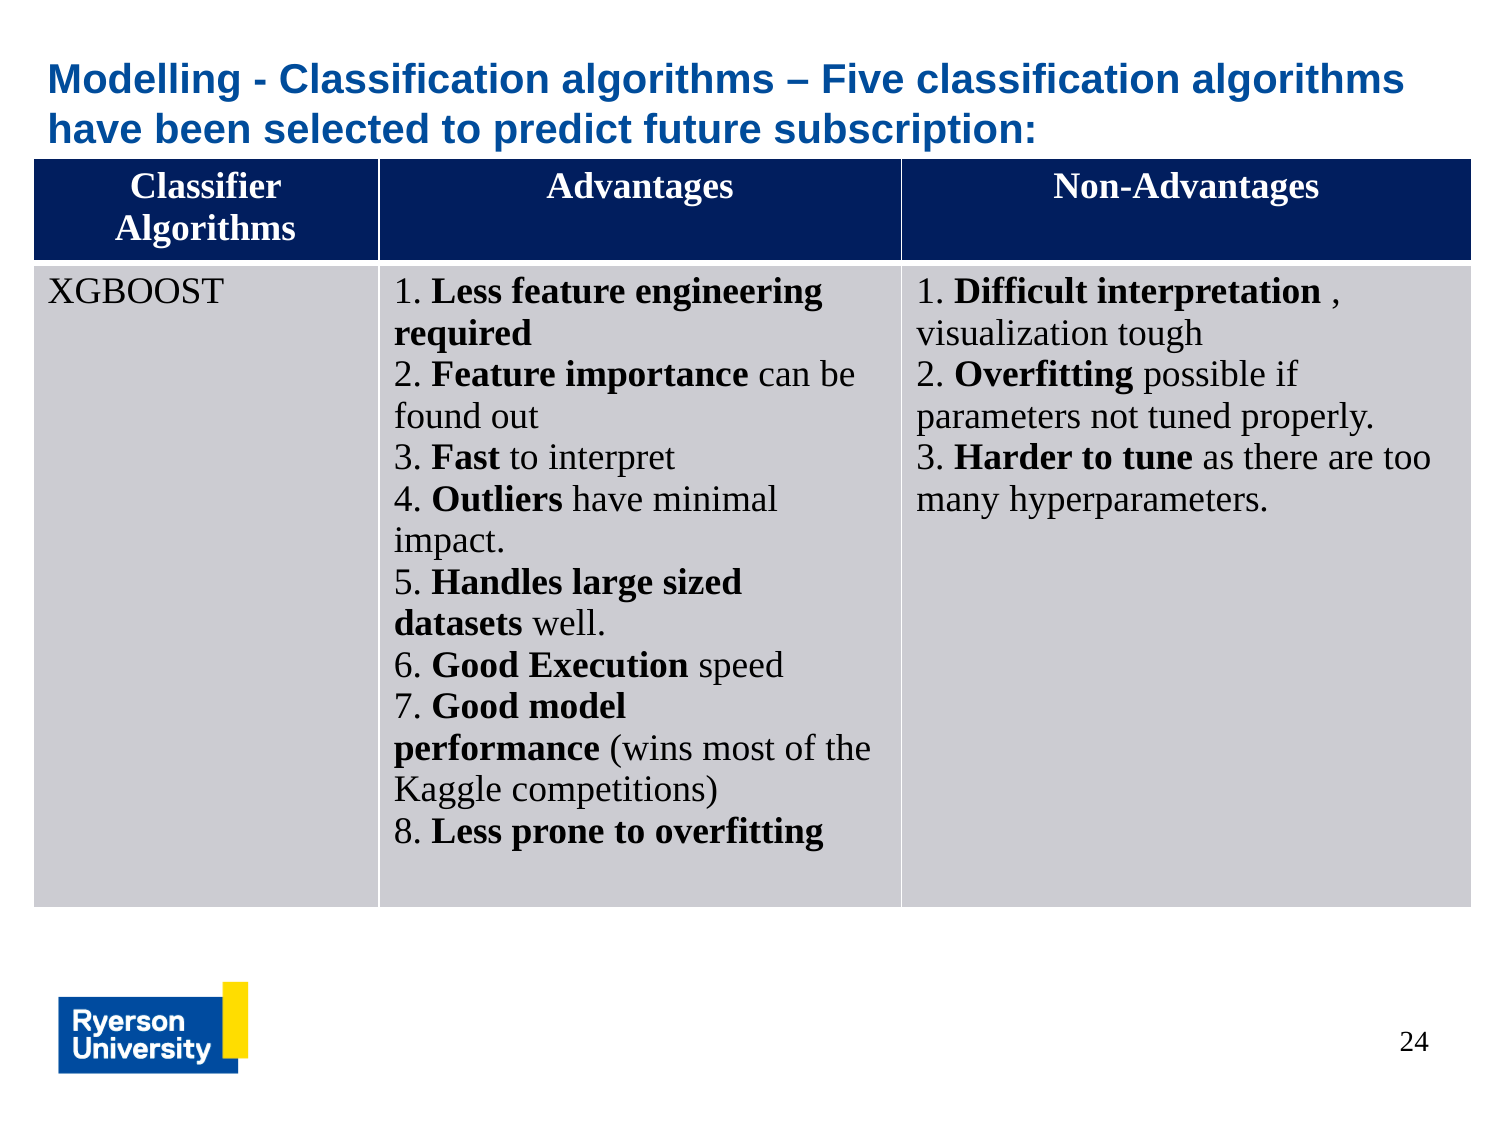

Modelling - Classification algorithms – Five classification algorithms have been selected to predict future subscription:
| Classifier Algorithms | Advantages | Non-Advantages |
| --- | --- | --- |
| XGBOOST | 1. Less feature engineering required  2. Feature importance can be found out 3. Fast to interpret 4. Outliers have minimal impact. 5. Handles large sized datasets well. 6. Good Execution speed 7. Good model performance (wins most of the Kaggle competitions) 8. Less prone to overfitting | 1. Difficult interpretation , visualization tough 2. Overfitting possible if parameters not tuned properly. 3. Harder to tune as there are too many hyperparameters. |
24